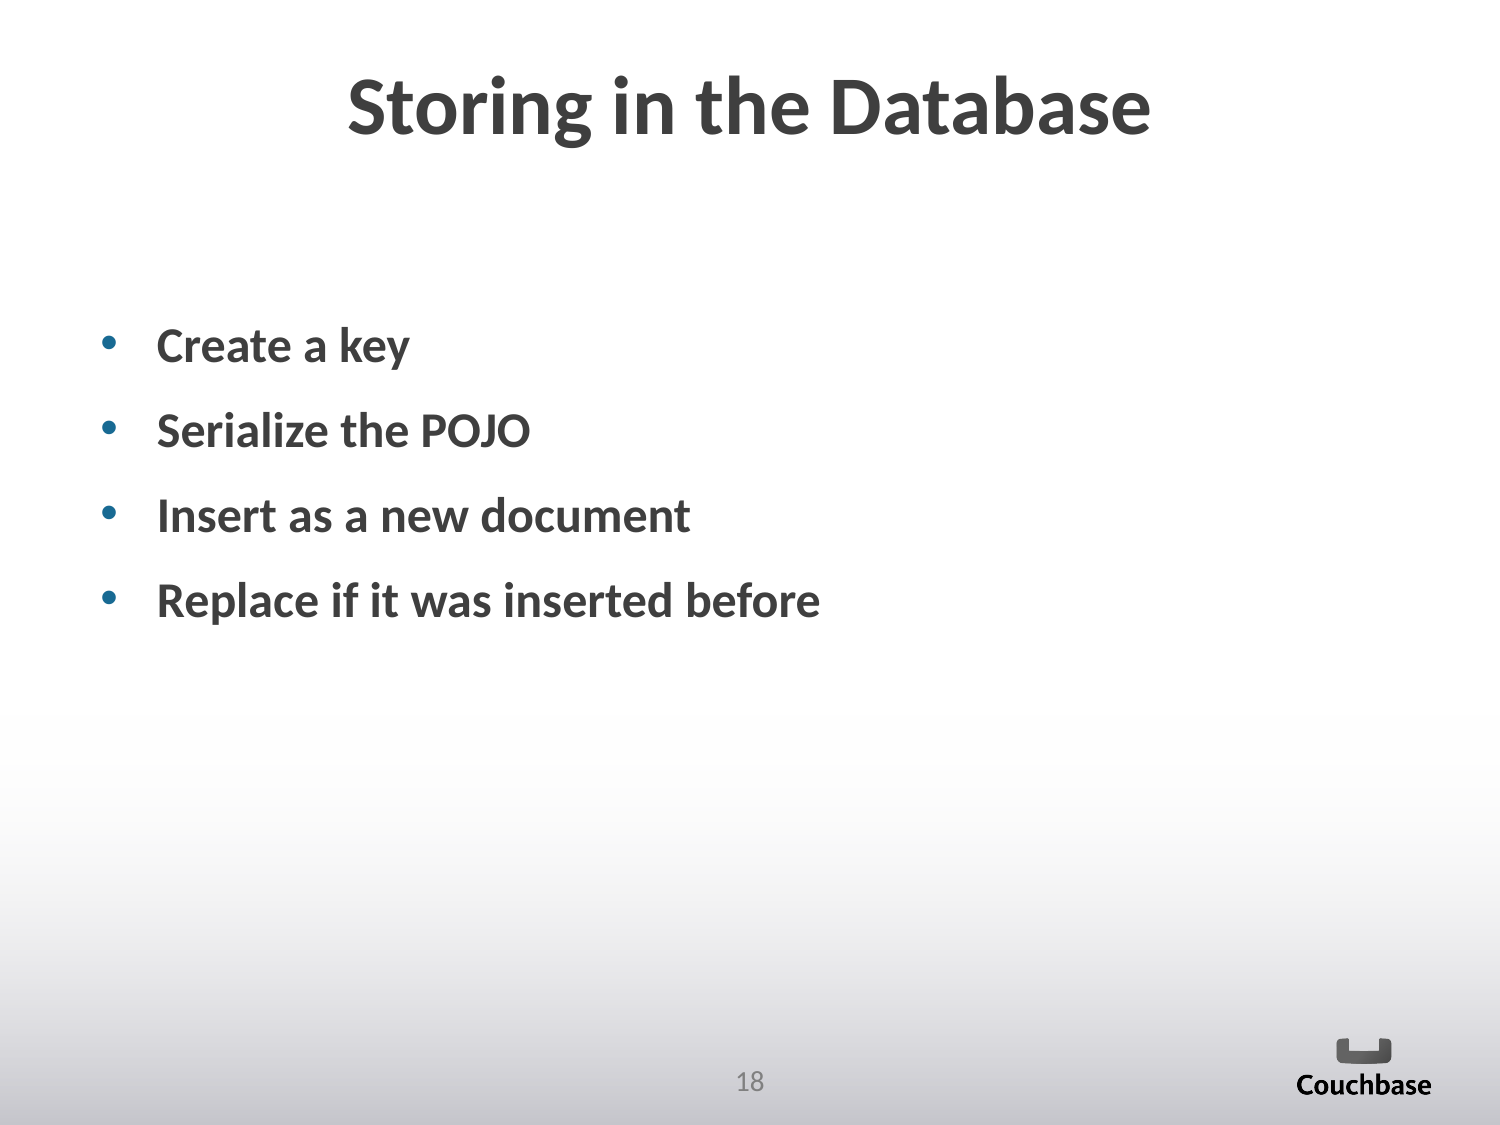

# Storing in the Database
Create a key
Serialize the POJO
Insert as a new document
Replace if it was inserted before